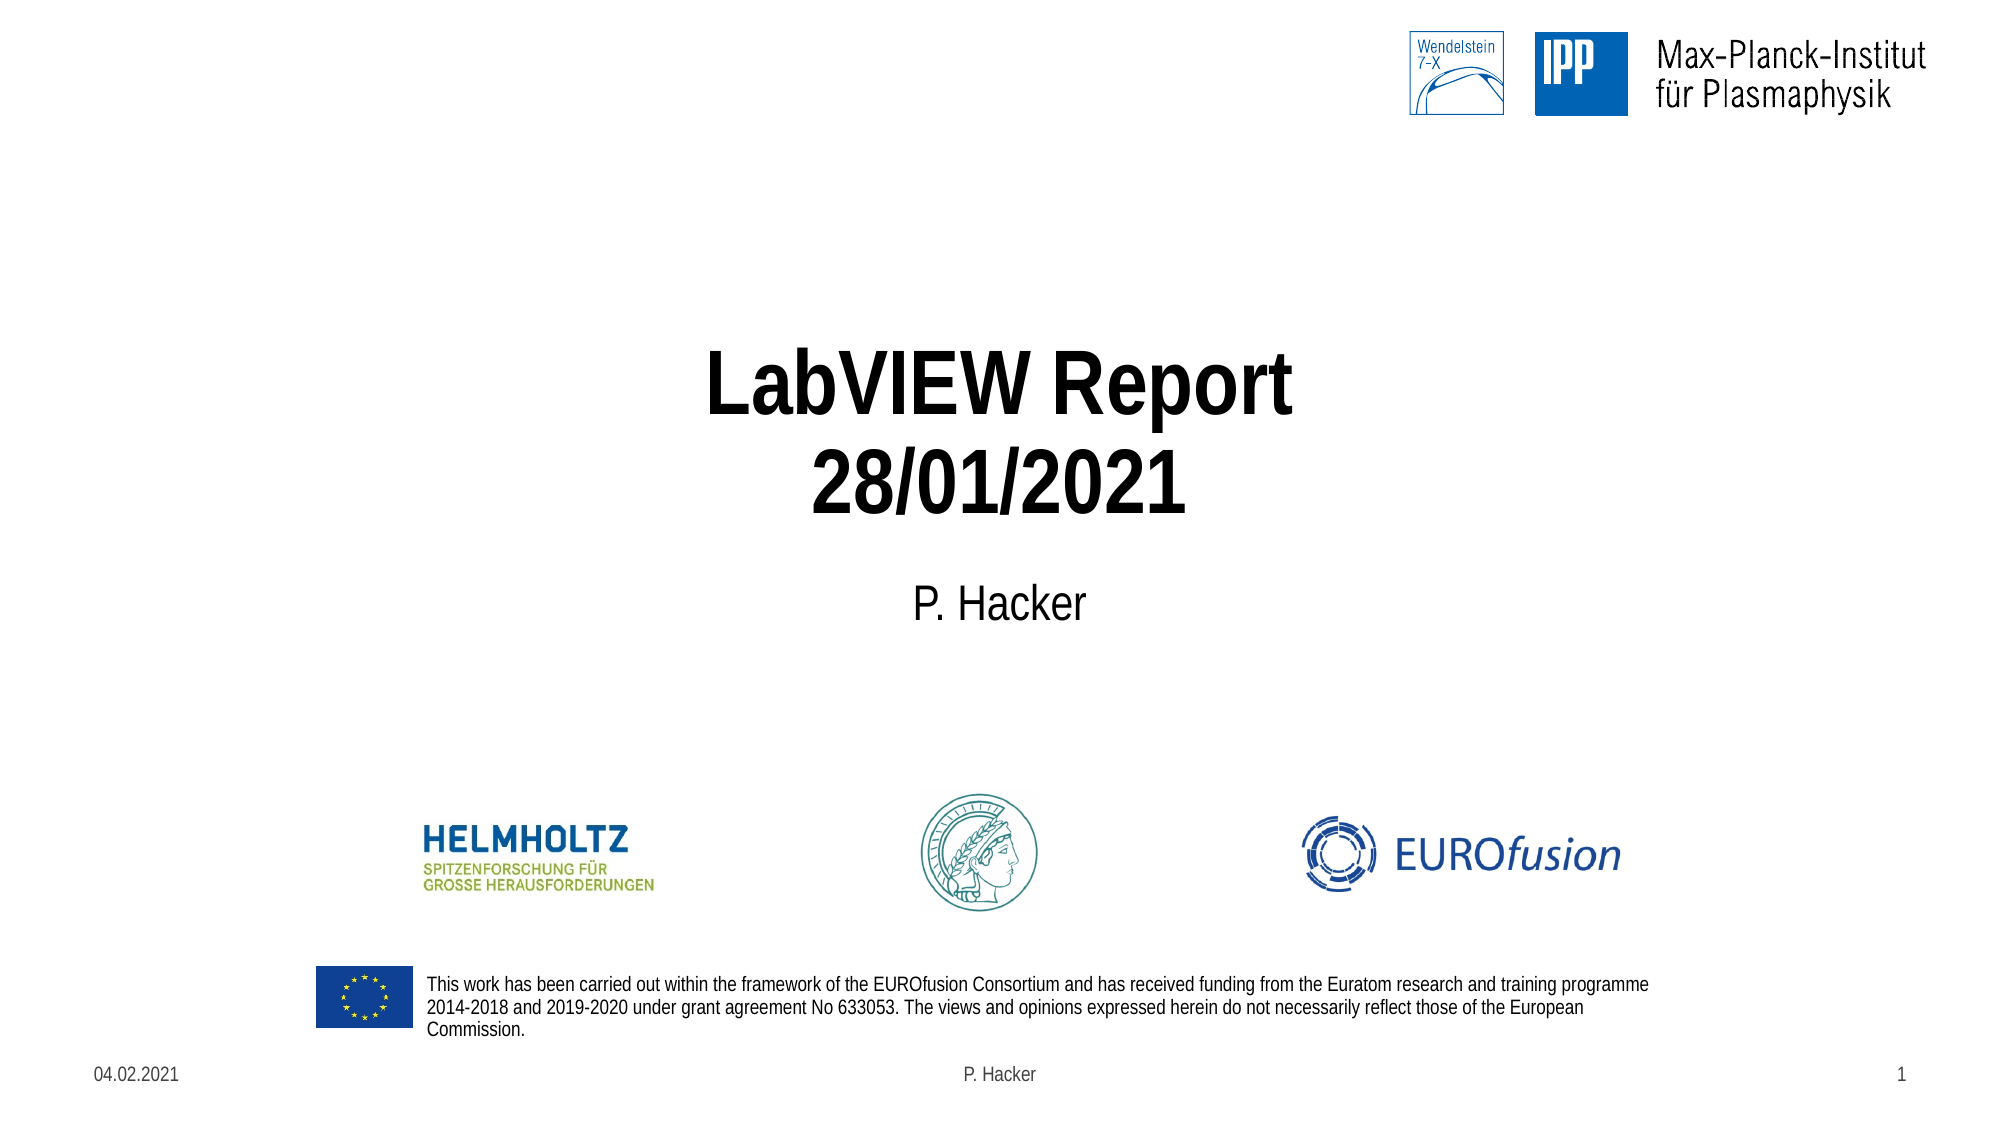

# LabVIEW Report 28/01/2021
P. Hacker
04.02.2021
P. Hacker
1